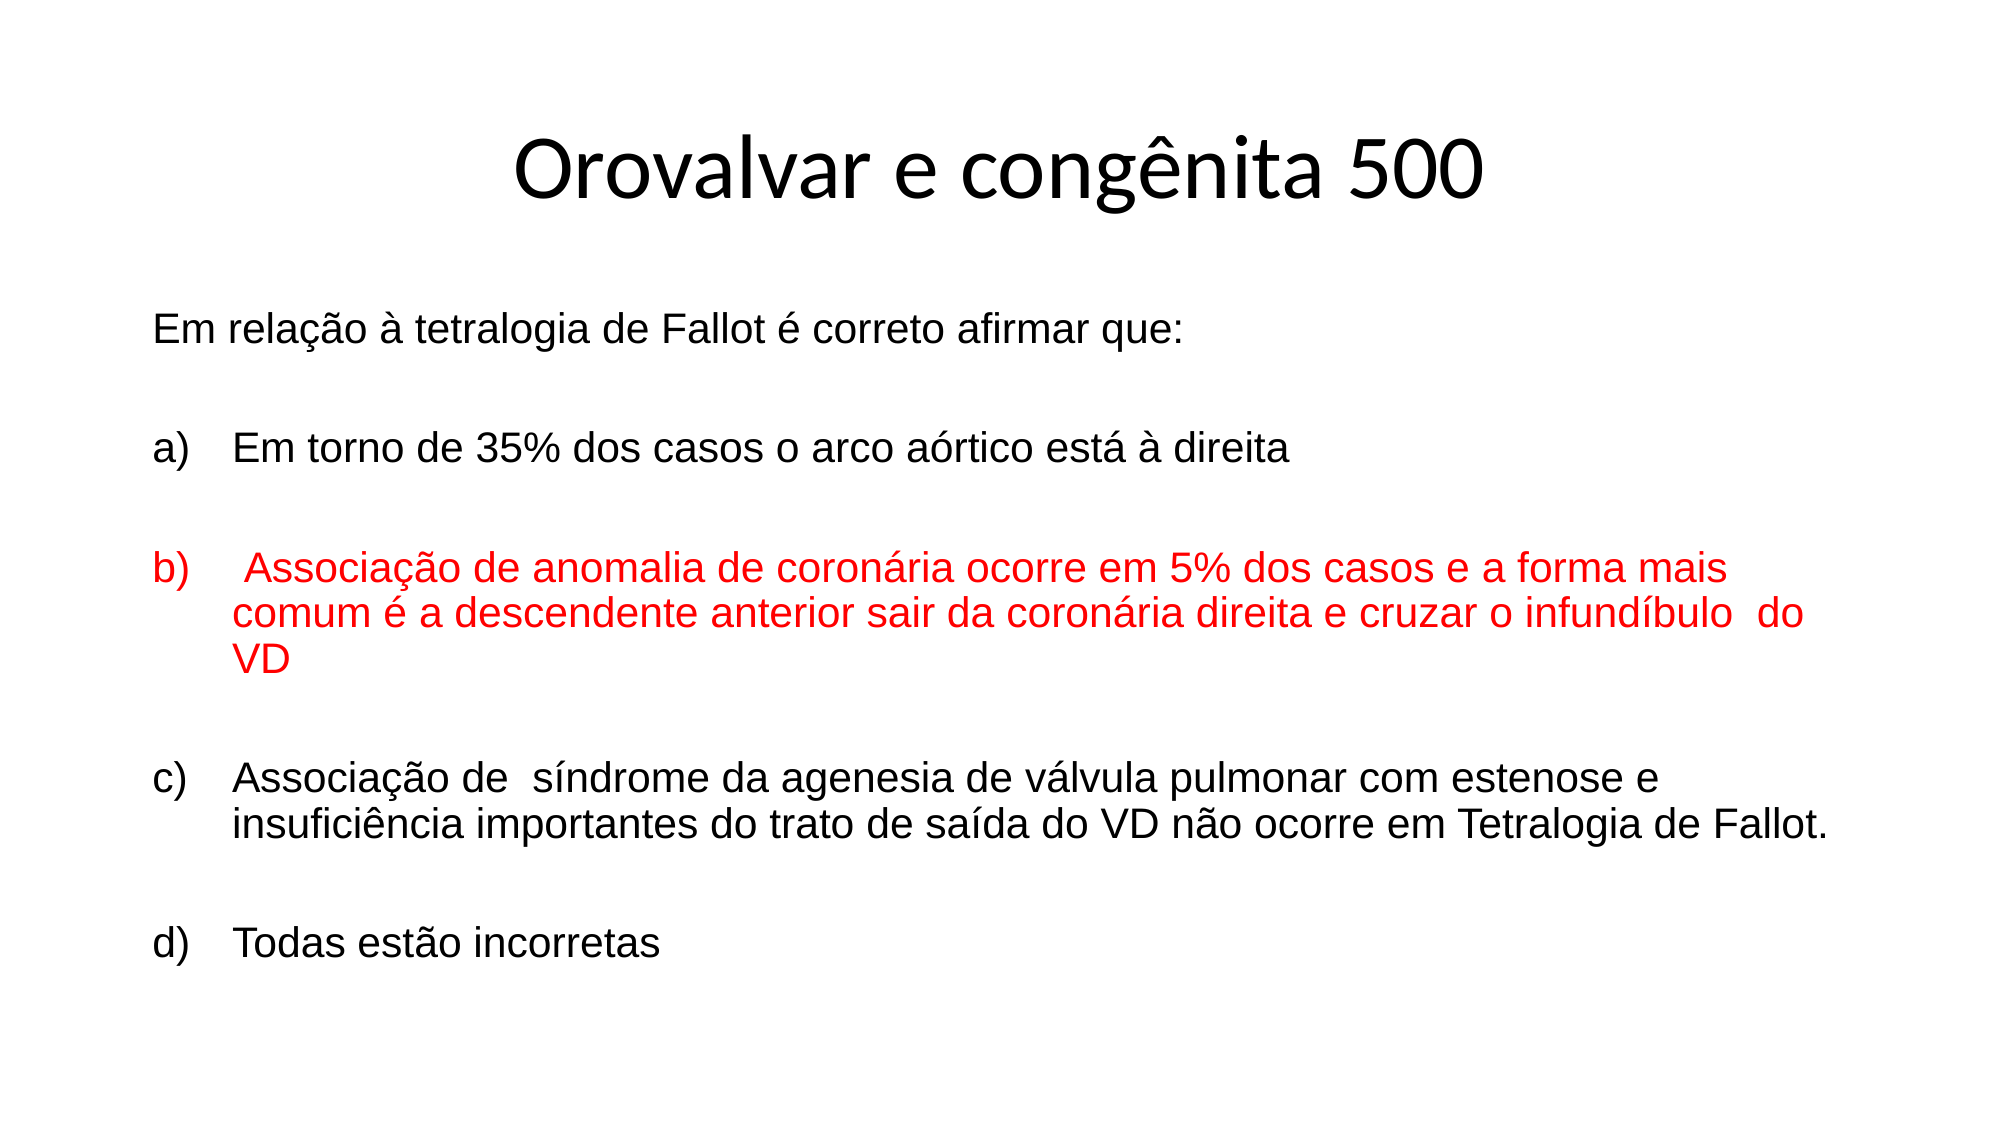

# Orovalvar e congênita 500
Em relação à tetralogia de Fallot é correto afirmar que:

Em torno de 35% dos casos o arco aórtico está à direita

 Associação de anomalia de coronária ocorre em 5% dos casos e a forma mais comum é a descendente anterior sair da coronária direita e cruzar o infundíbulo  do VD

Associação de  síndrome da agenesia de válvula pulmonar com estenose e insuficiência importantes do trato de saída do VD não ocorre em Tetralogia de Fallot.

Todas estão incorretas